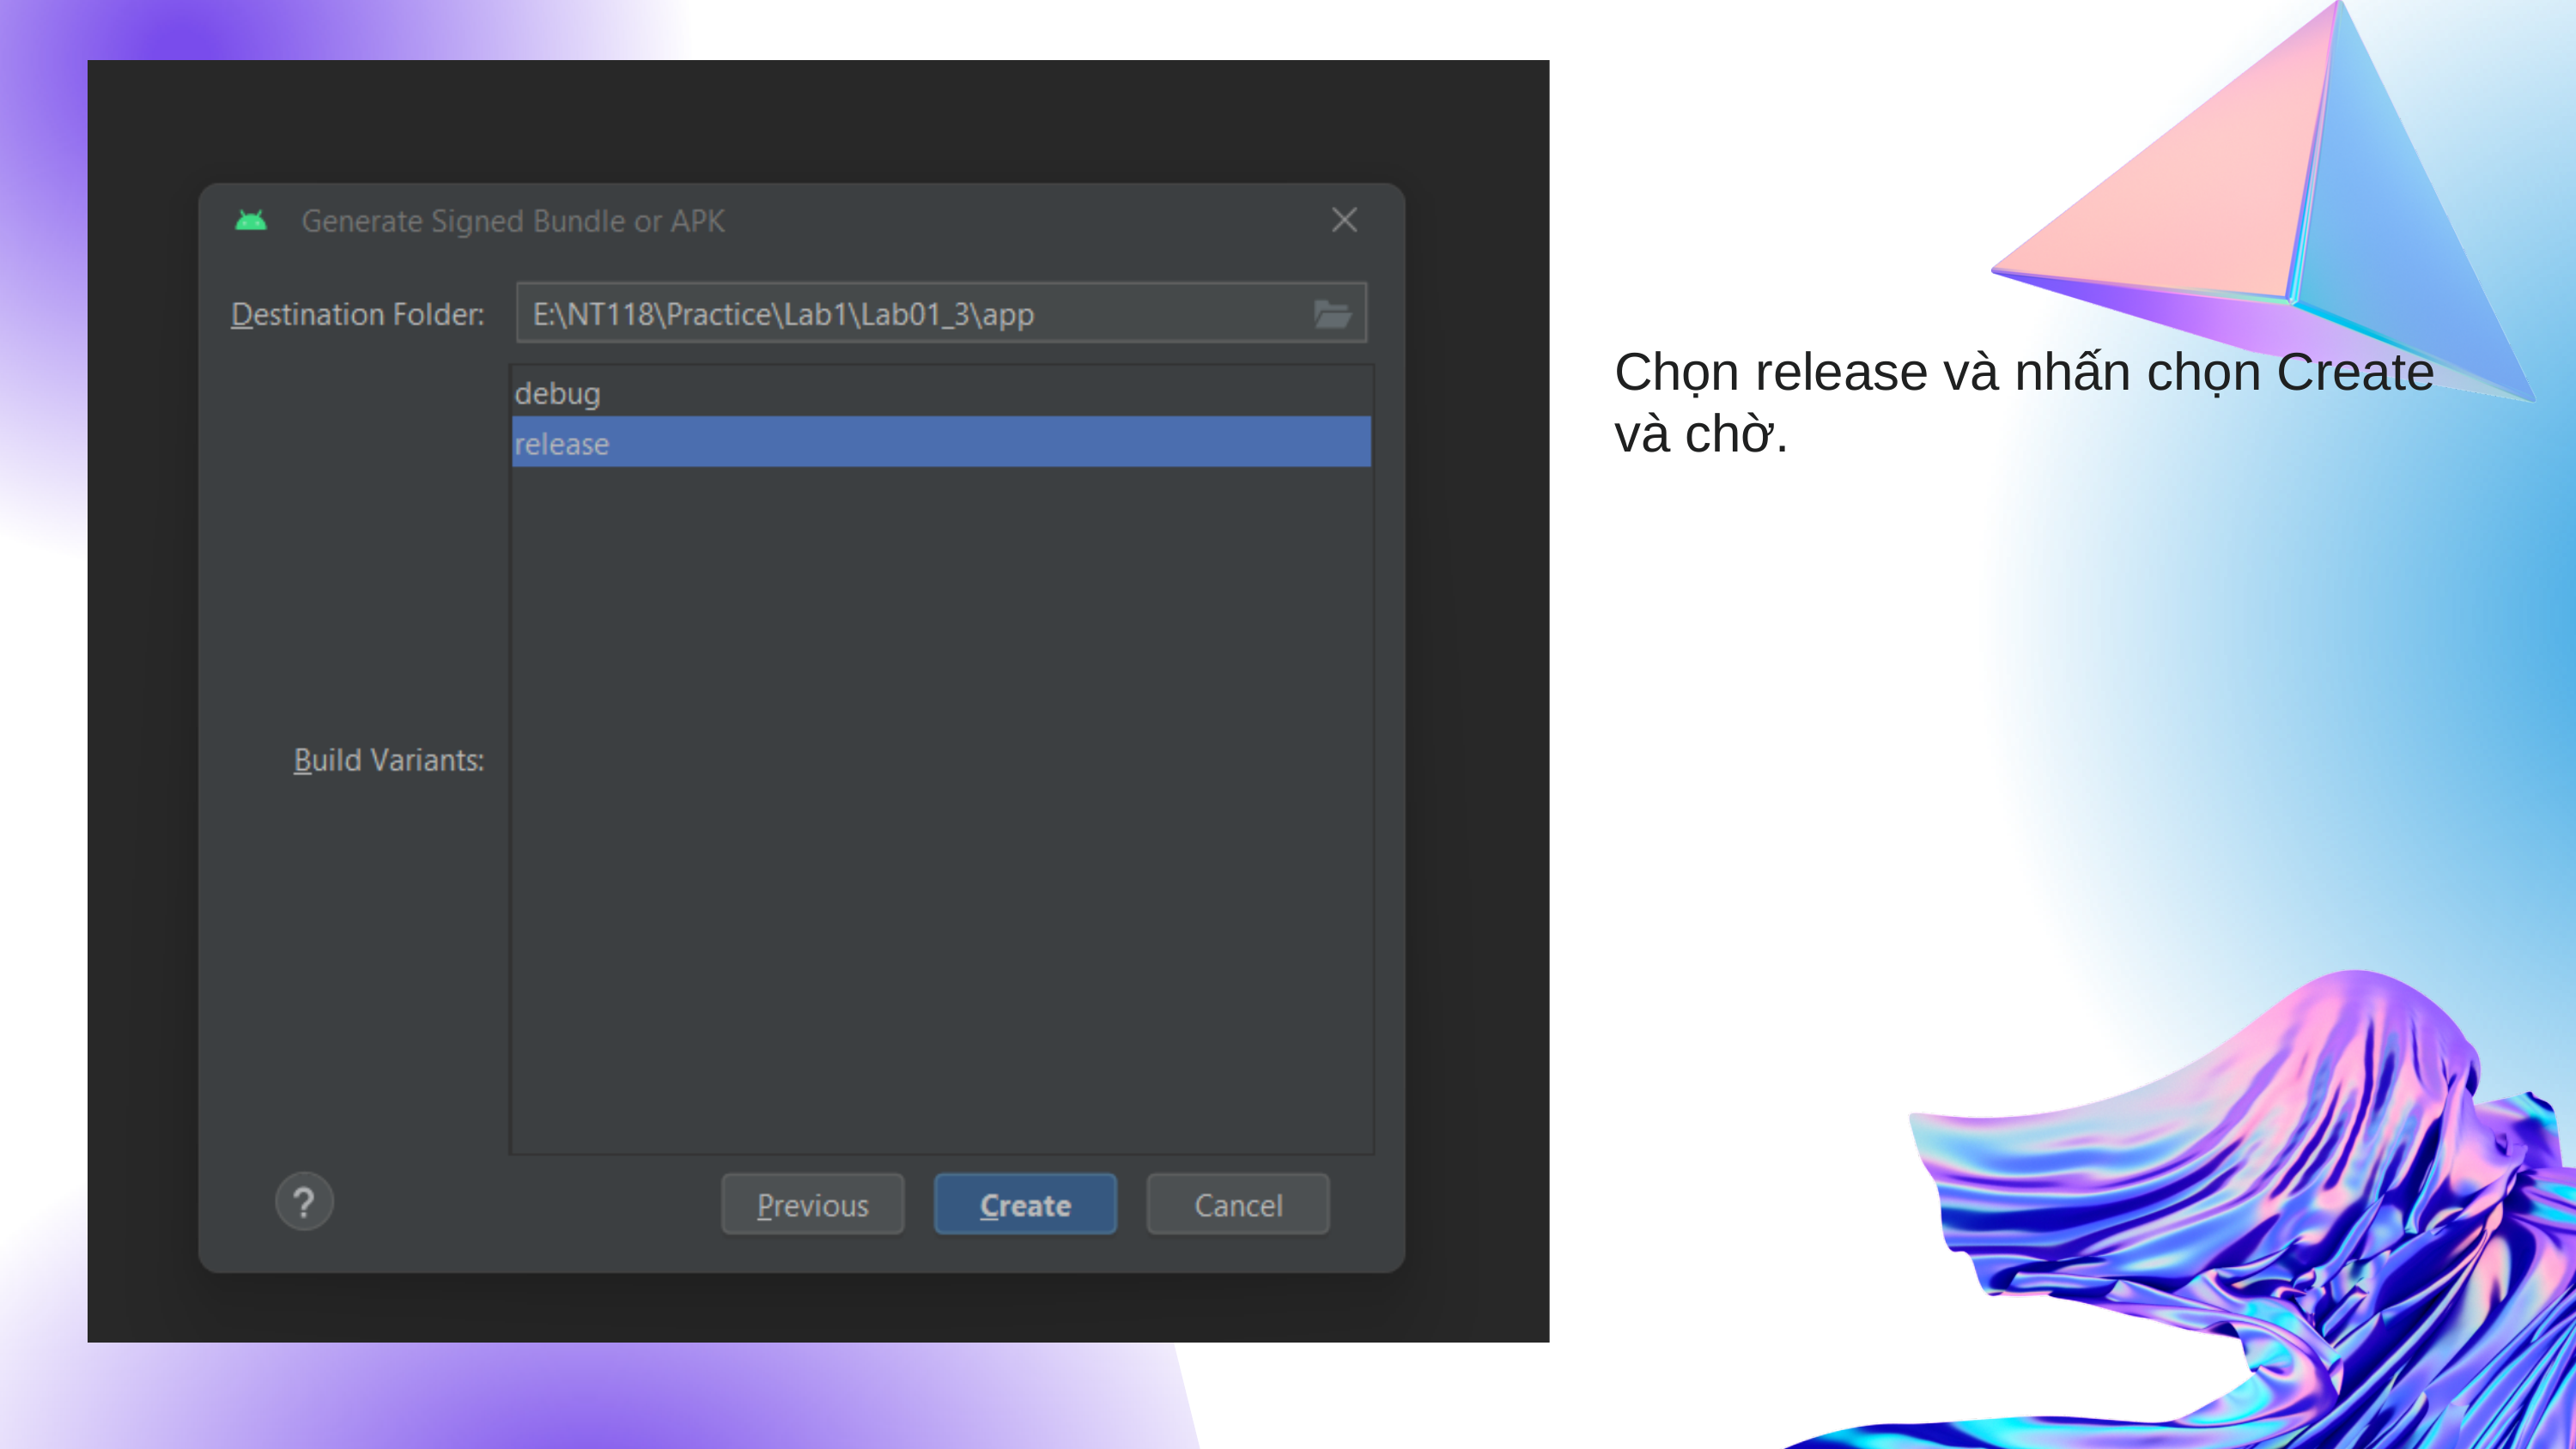

Chọn release và nhấn chọn Create và chờ.